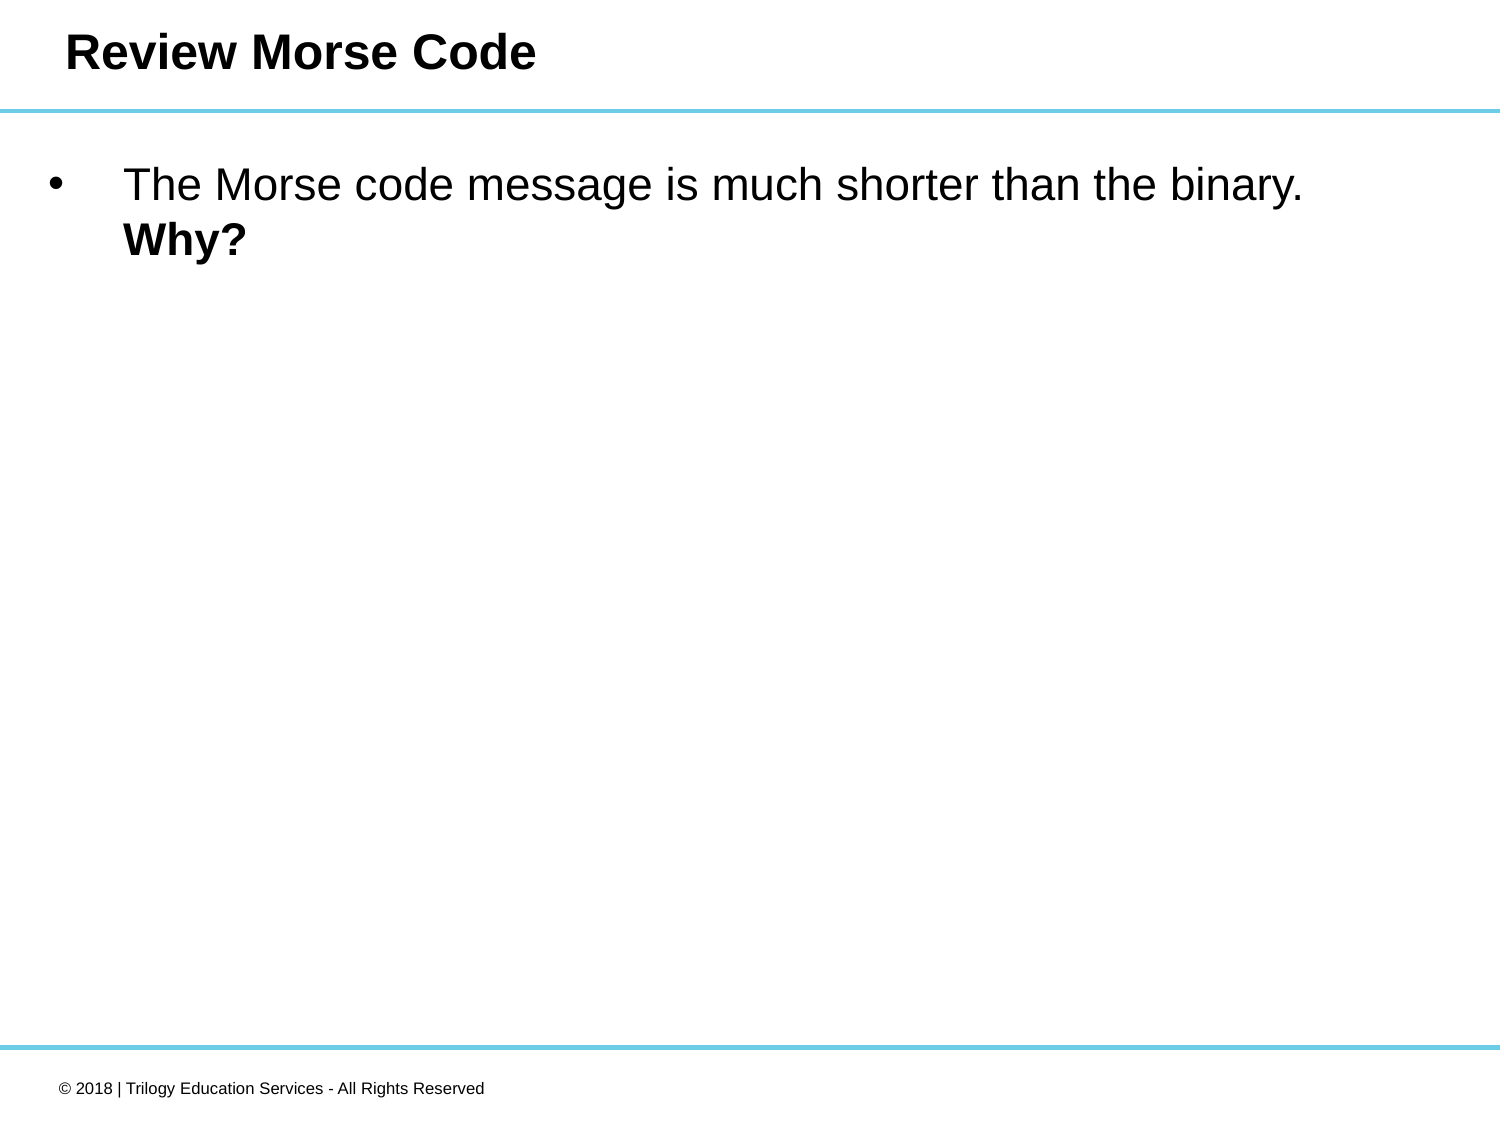

# Review Morse Code
The Morse code message is much shorter than the binary. Why?